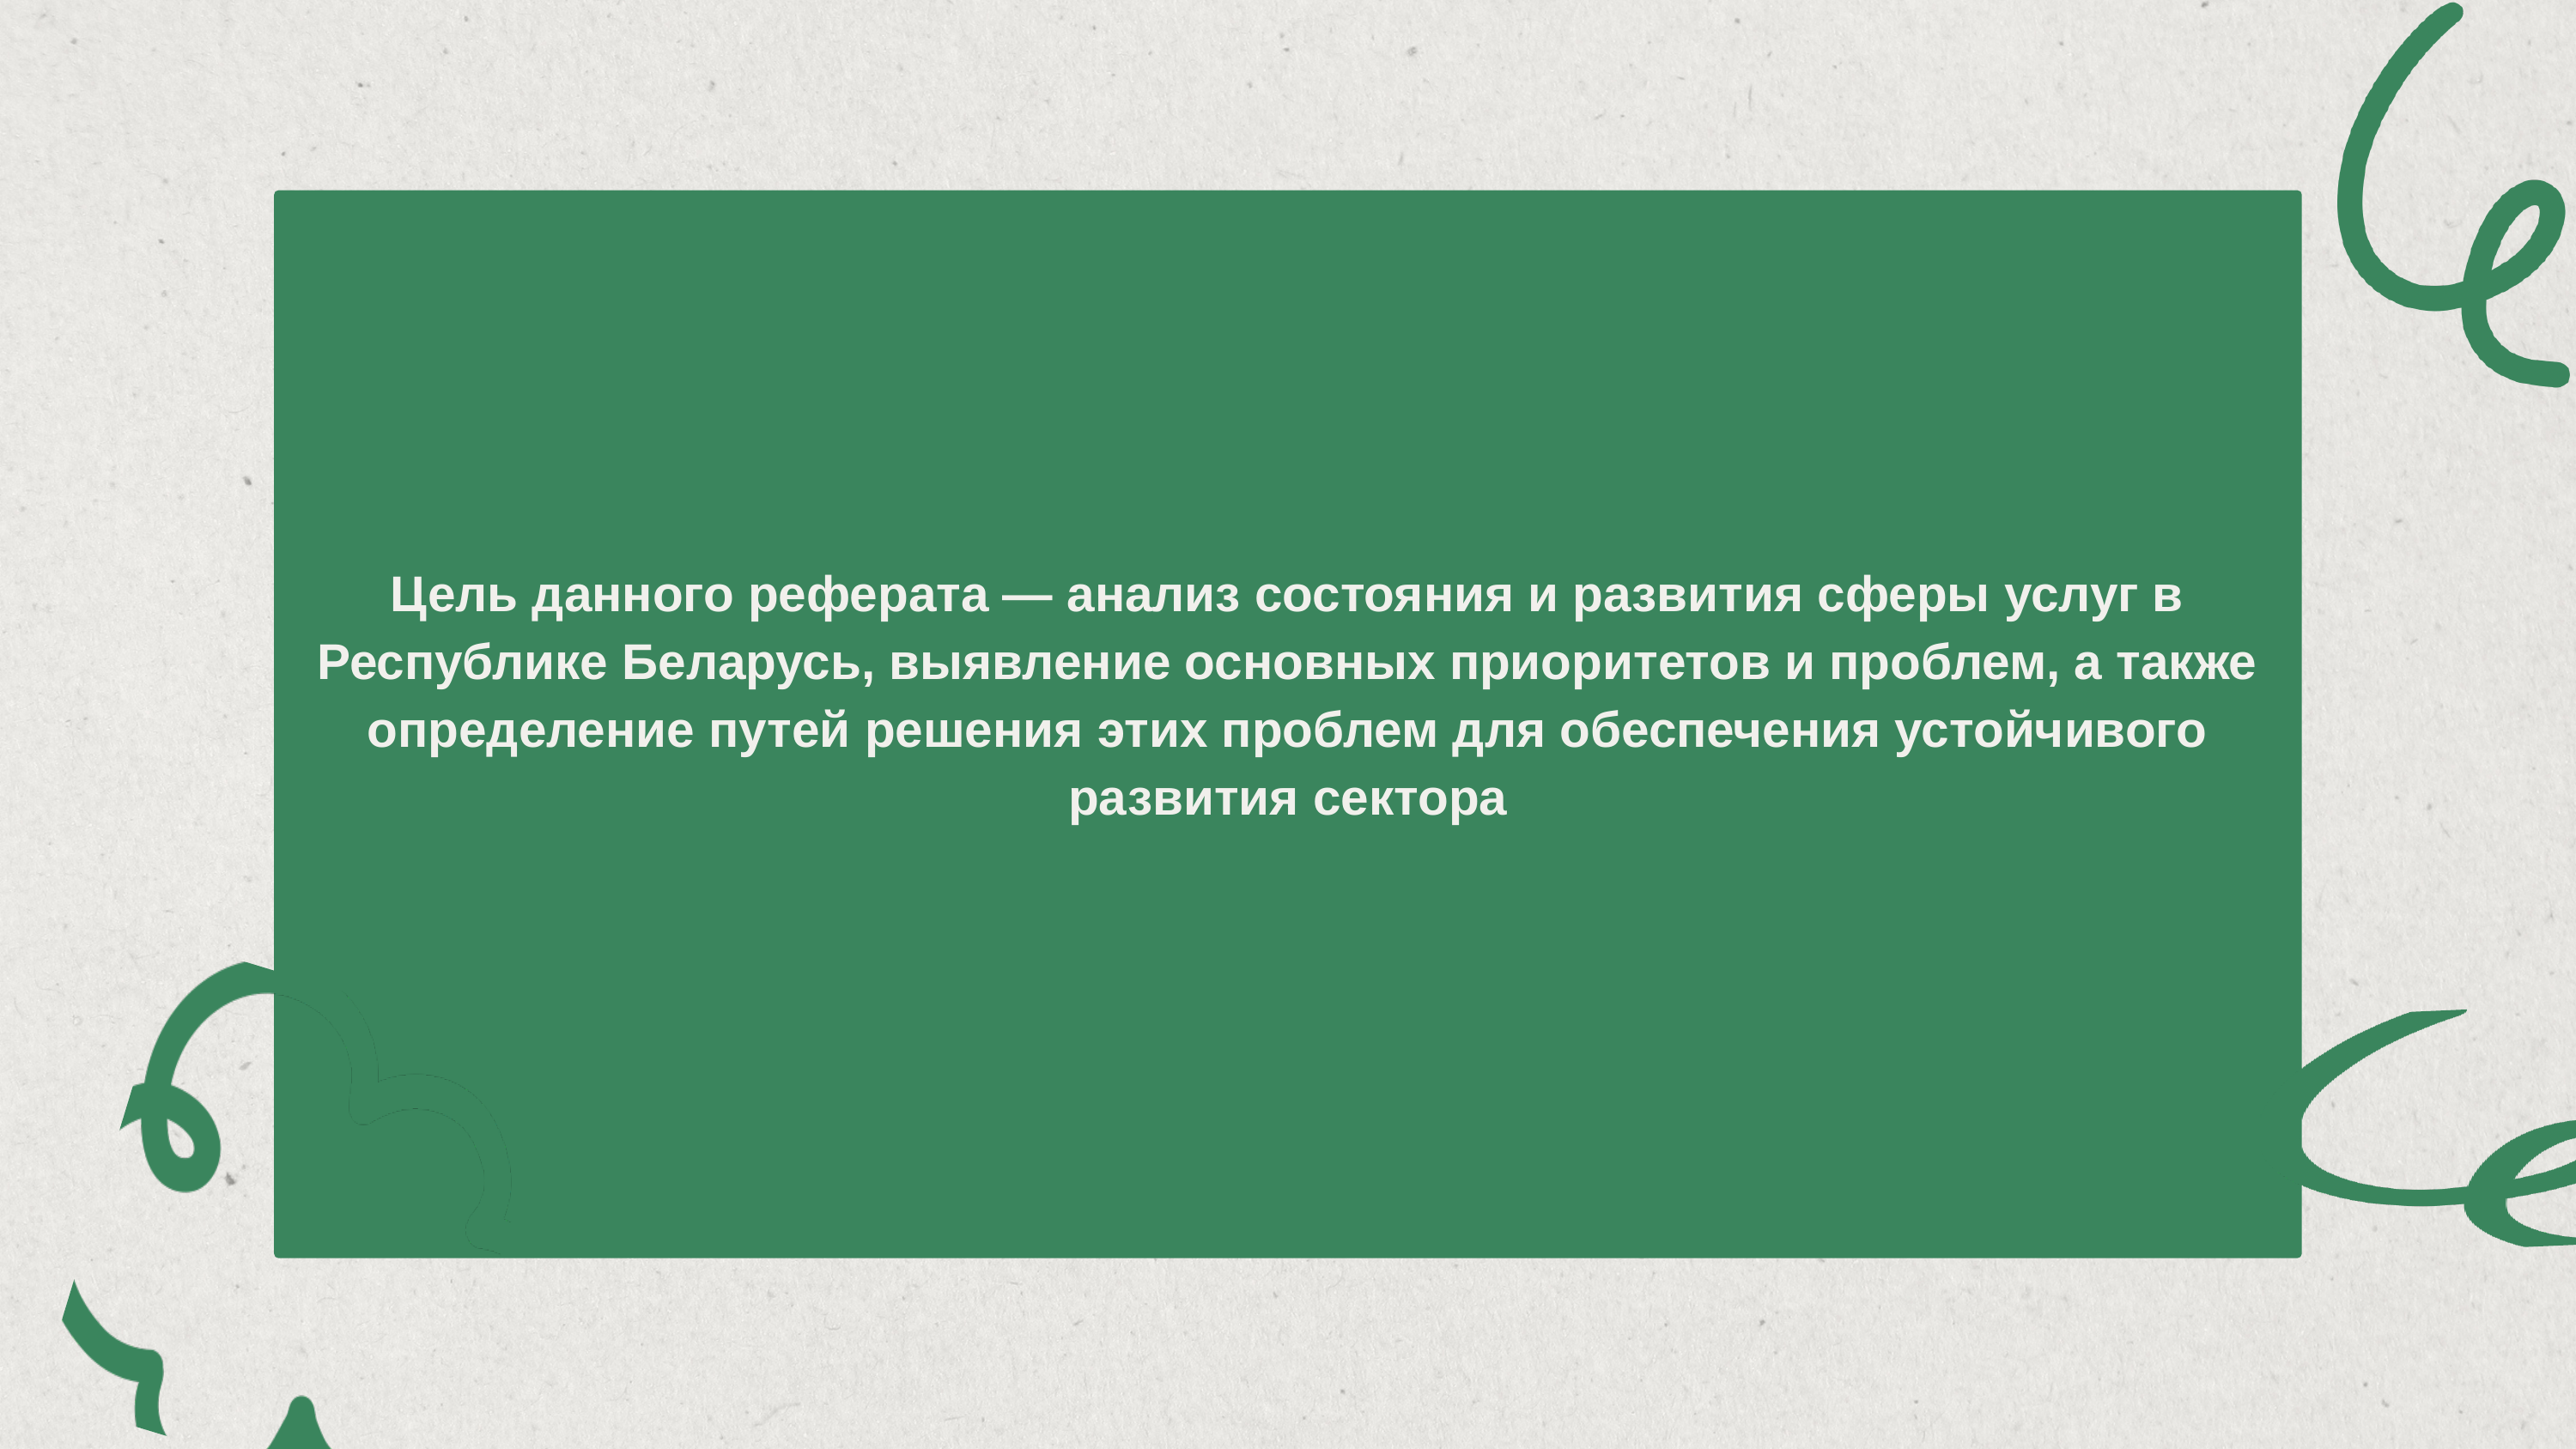

Цель данного реферата — анализ состояния и развития сферы услуг в Республике Беларусь, выявление основных приоритетов и проблем, а также определение путей решения этих проблем для обеспечения устойчивого развития сектора